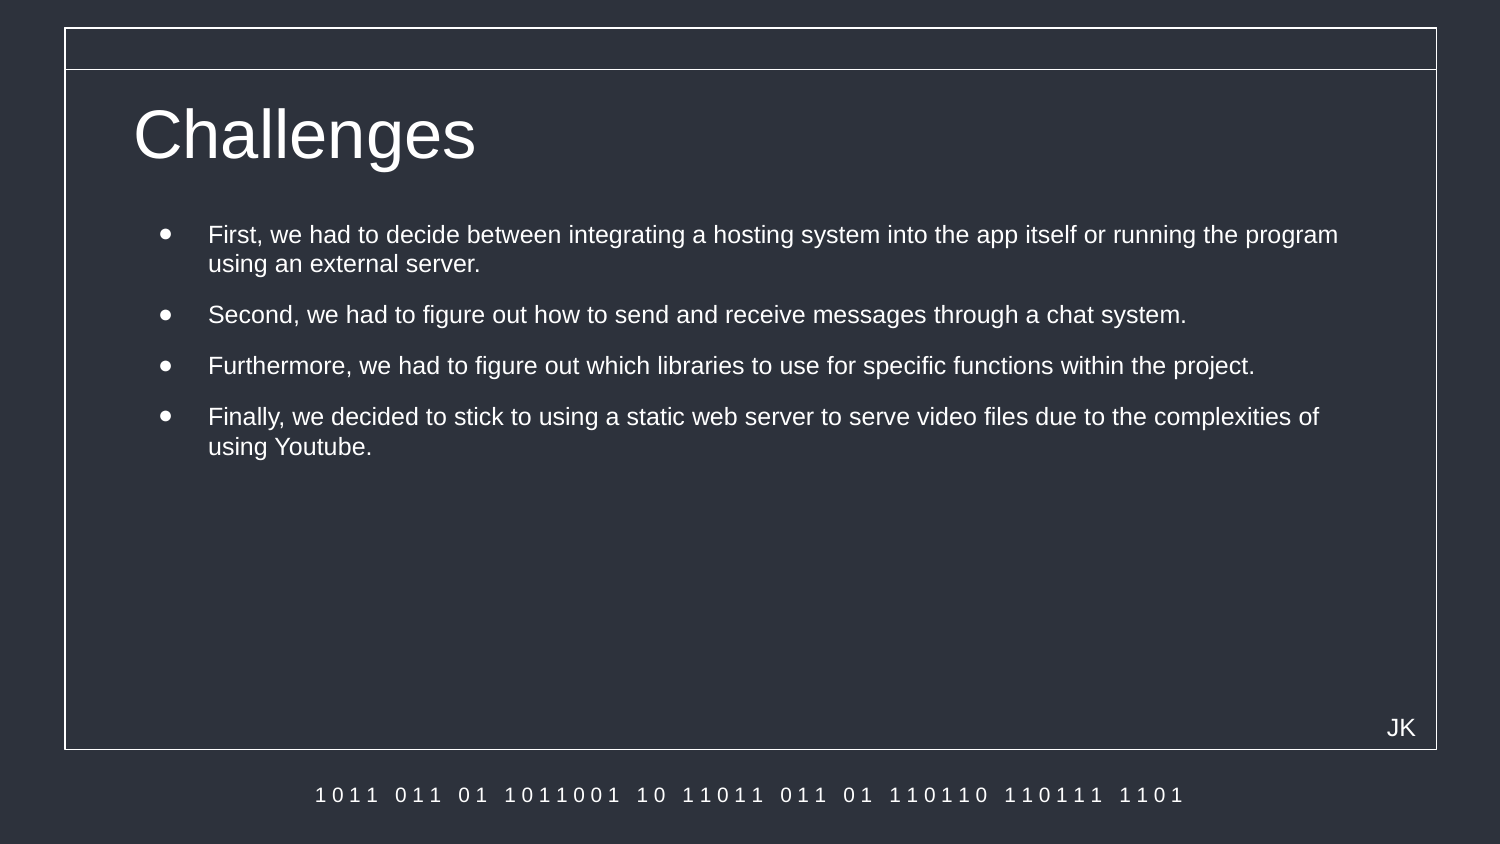

# Challenges
First, we had to decide between integrating a hosting system into the app itself or running the program using an external server.
Second, we had to figure out how to send and receive messages through a chat system.
Furthermore, we had to figure out which libraries to use for specific functions within the project.
Finally, we decided to stick to using a static web server to serve video files due to the complexities of using Youtube.
JK